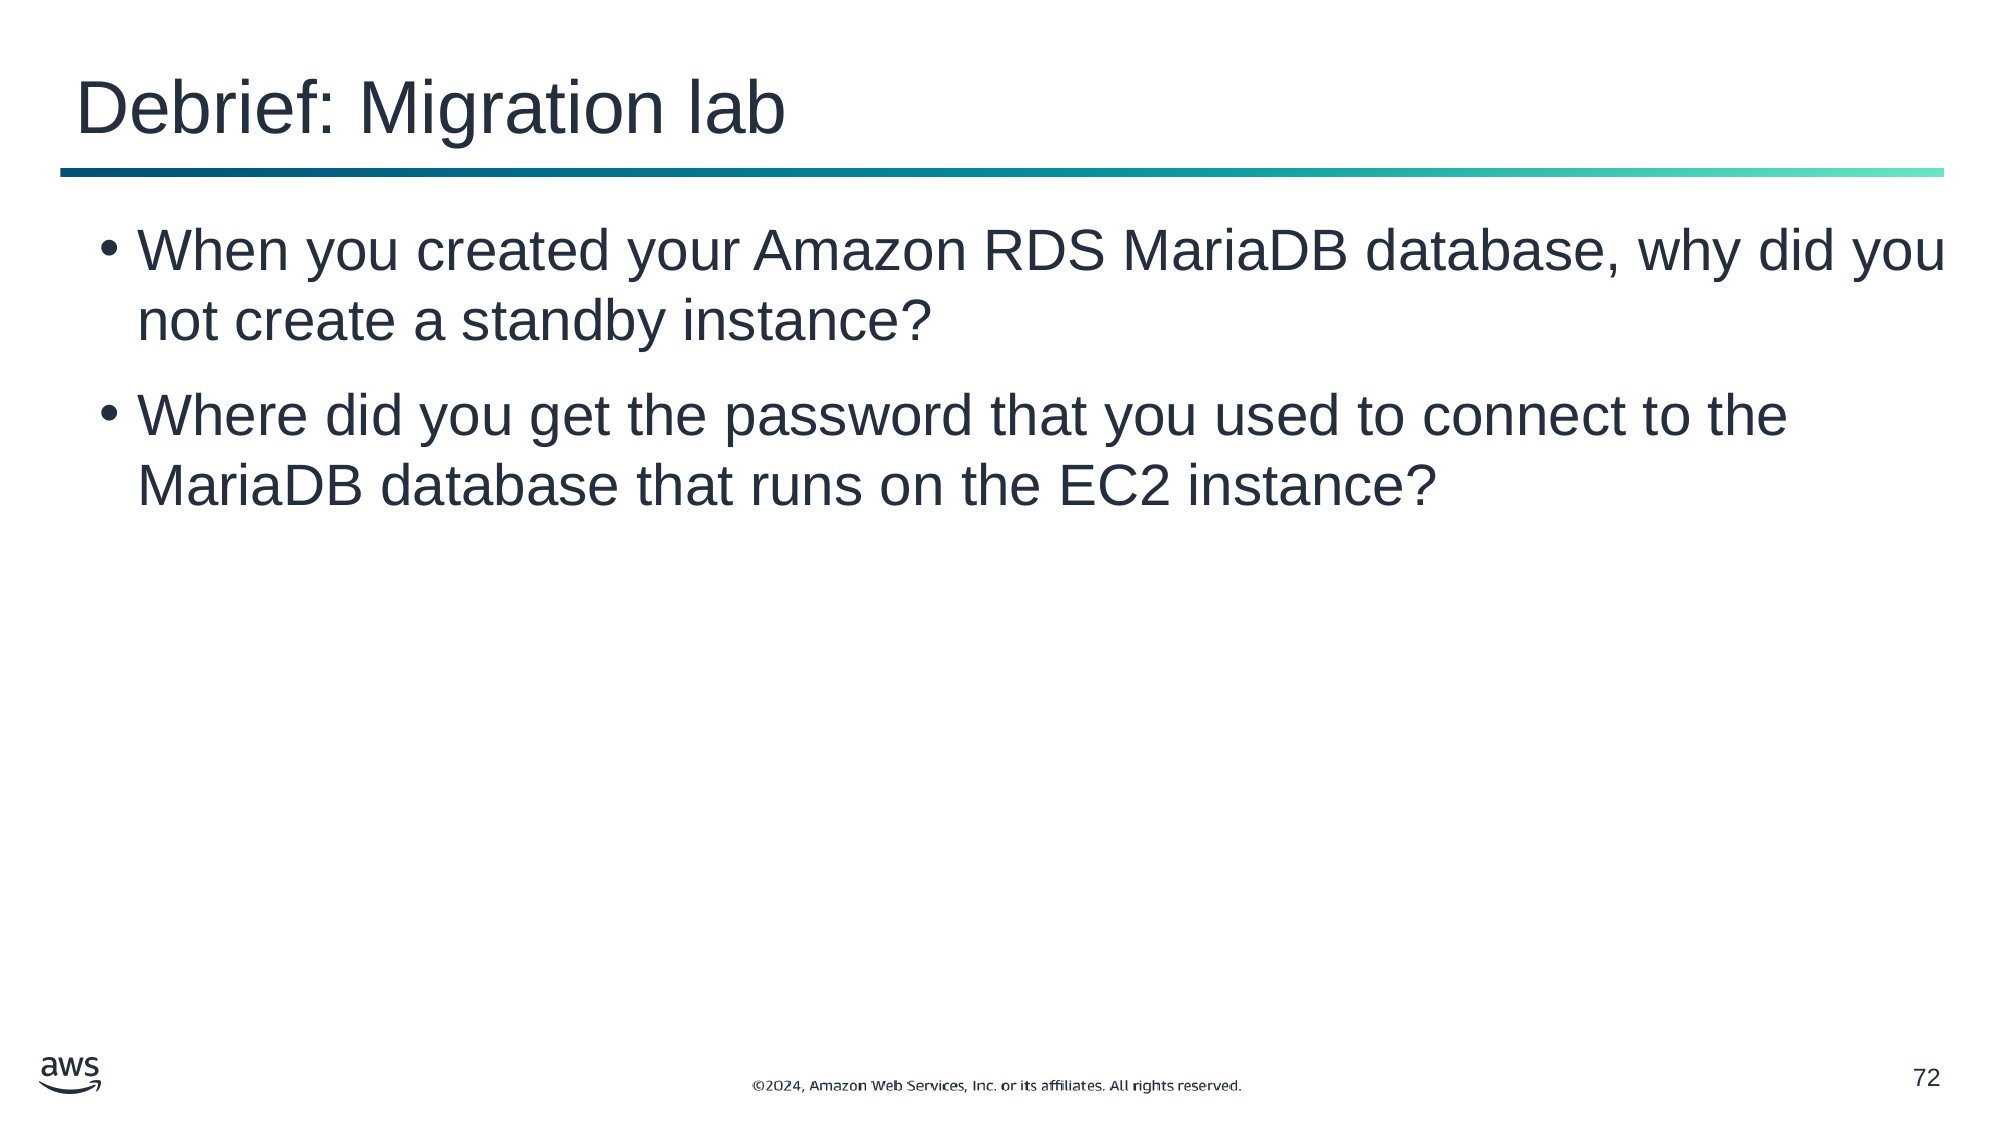

# Debrief: Migration lab

When you created your Amazon RDS MariaDB database, why did you not create a standby instance?
Where did you get the password that you used to connect to the MariaDB database that runs on the EC2 instance?

72